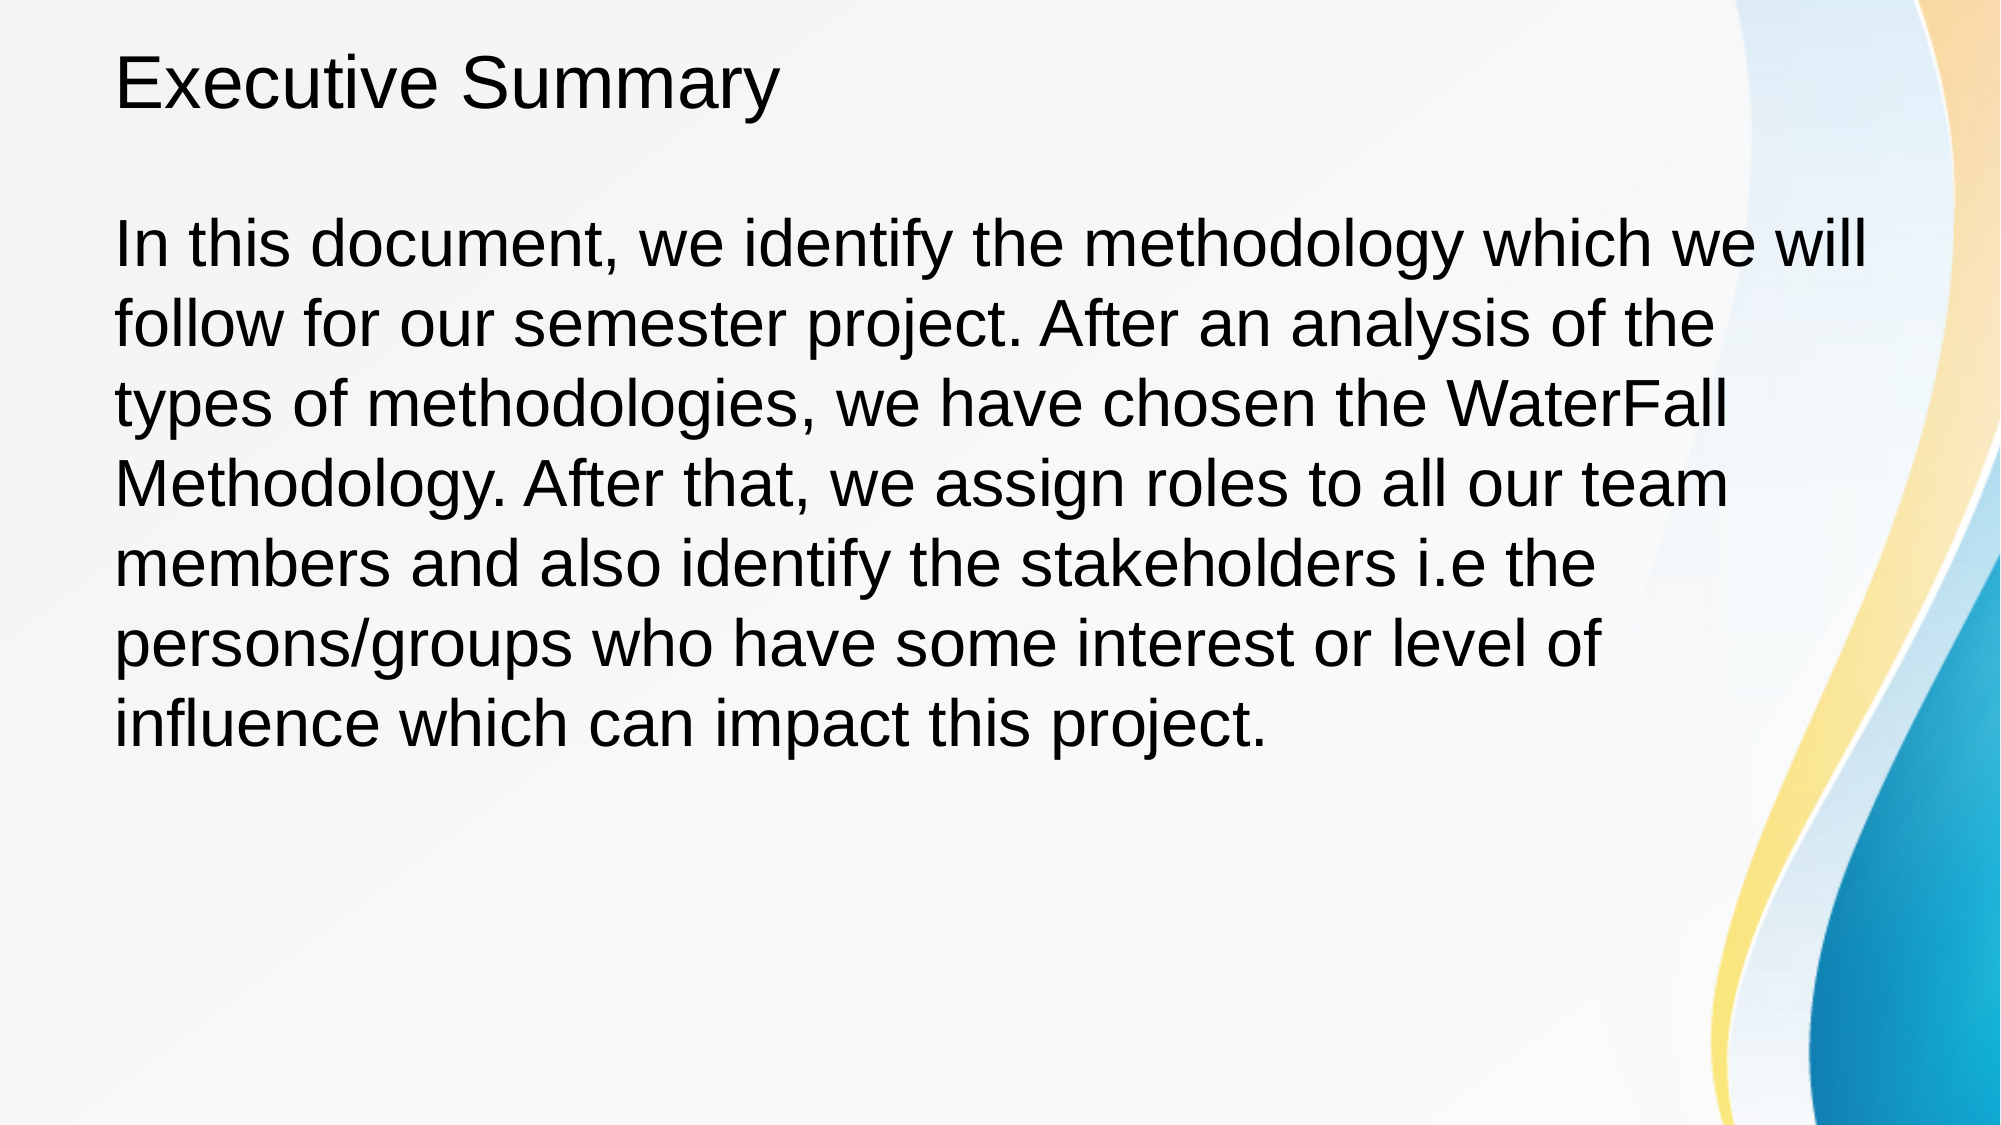

# Executive Summary
In this document, we identify the methodology which we will follow for our semester project. After an analysis of the types of methodologies, we have chosen the WaterFall Methodology. After that, we assign roles to all our team members and also identify the stakeholders i.e the persons/groups who have some interest or level of influence which can impact this project.